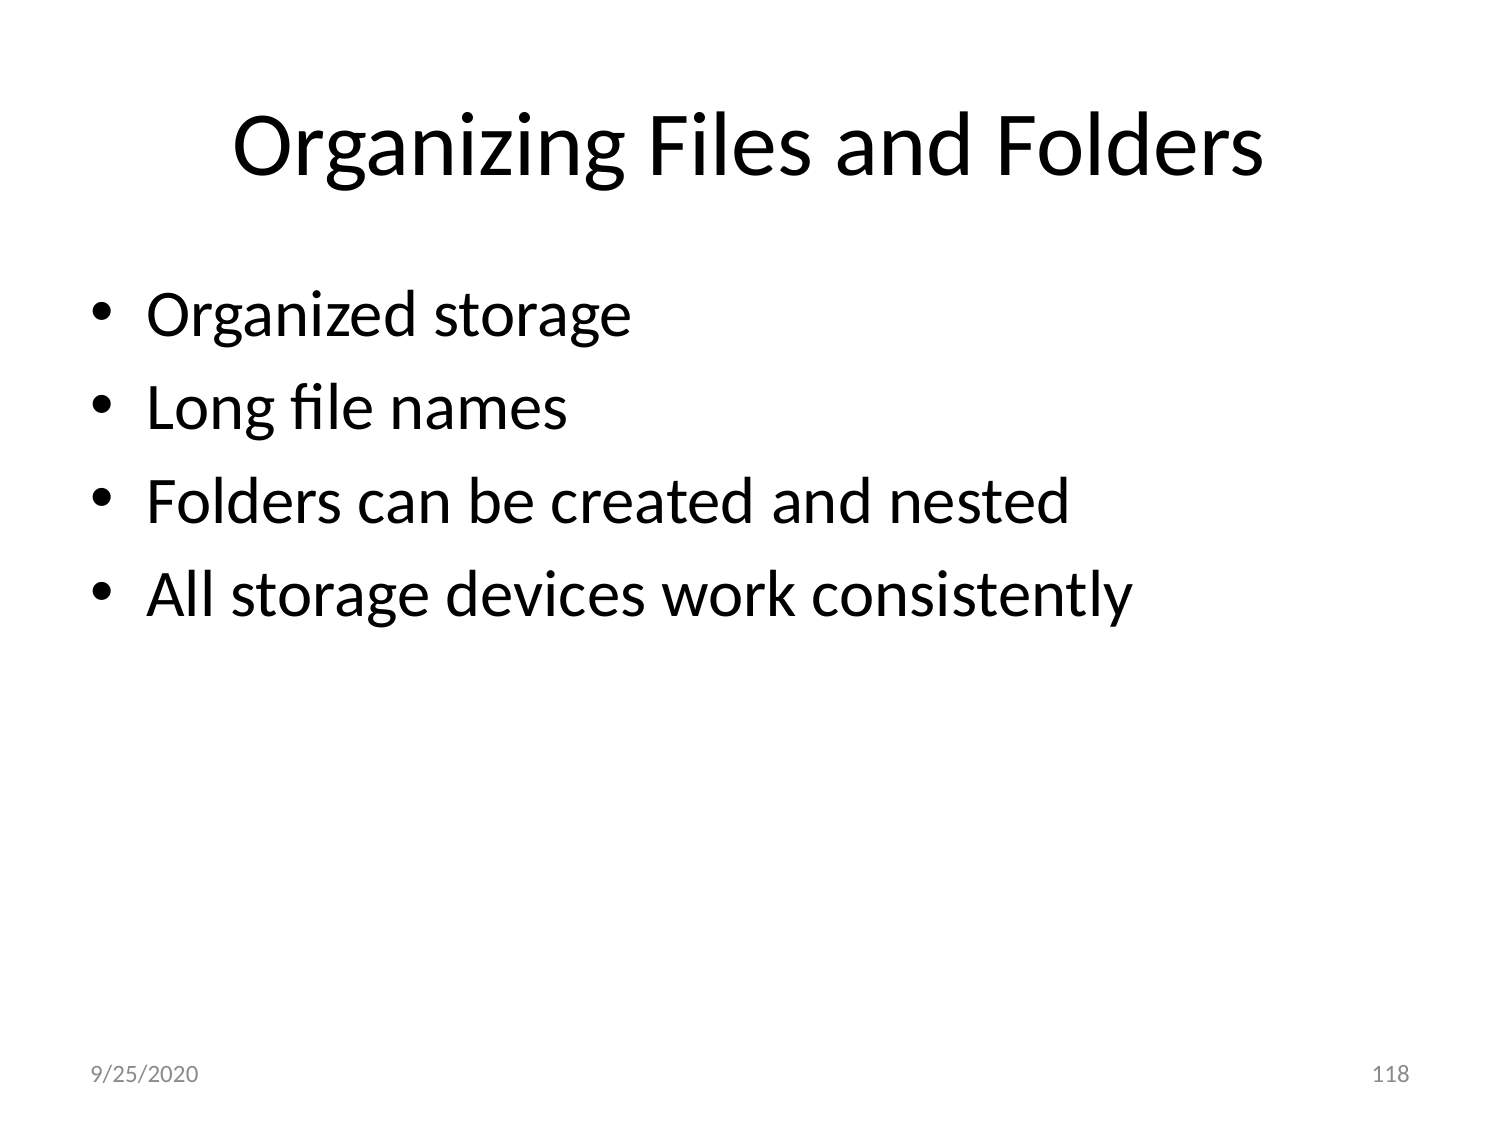

# Organizing Files and Folders
Organized storage
Long file names
Folders can be created and nested
All storage devices work consistently
9/25/2020
118